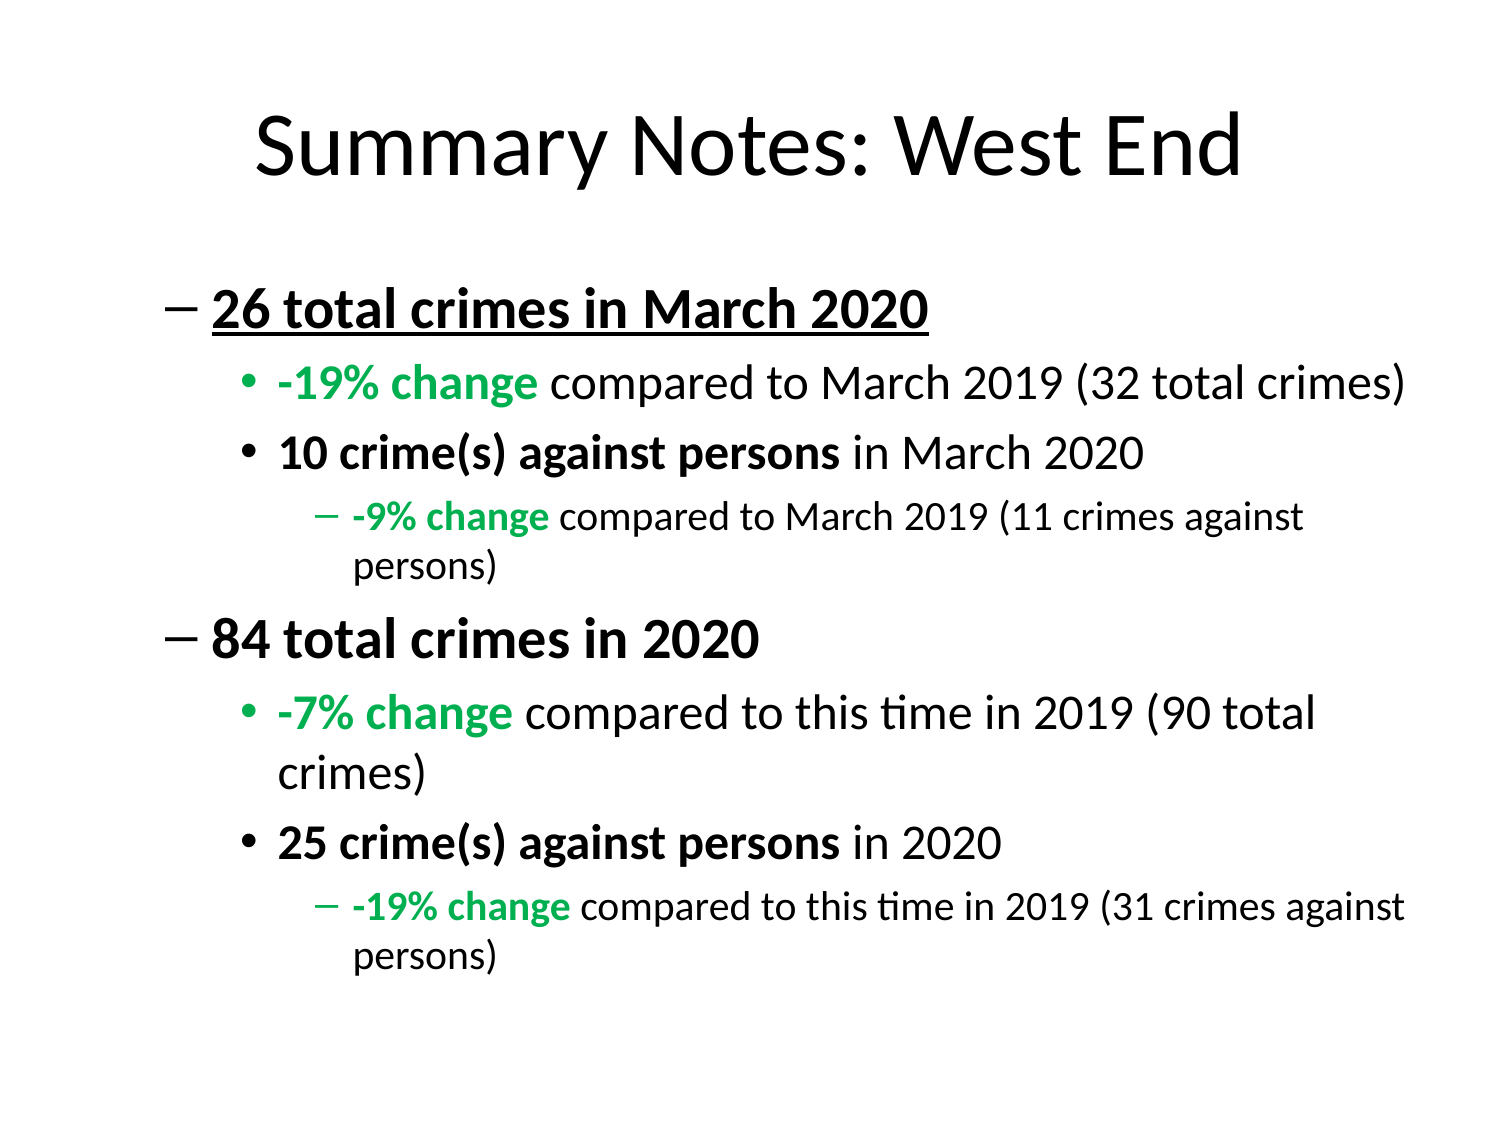

# Summary Notes: West End
26 total crimes in March 2020
-19% change compared to March 2019 (32 total crimes)
10 crime(s) against persons in March 2020
-9% change compared to March 2019 (11 crimes against persons)
84 total crimes in 2020
-7% change compared to this time in 2019 (90 total crimes)
25 crime(s) against persons in 2020
-19% change compared to this time in 2019 (31 crimes against persons)